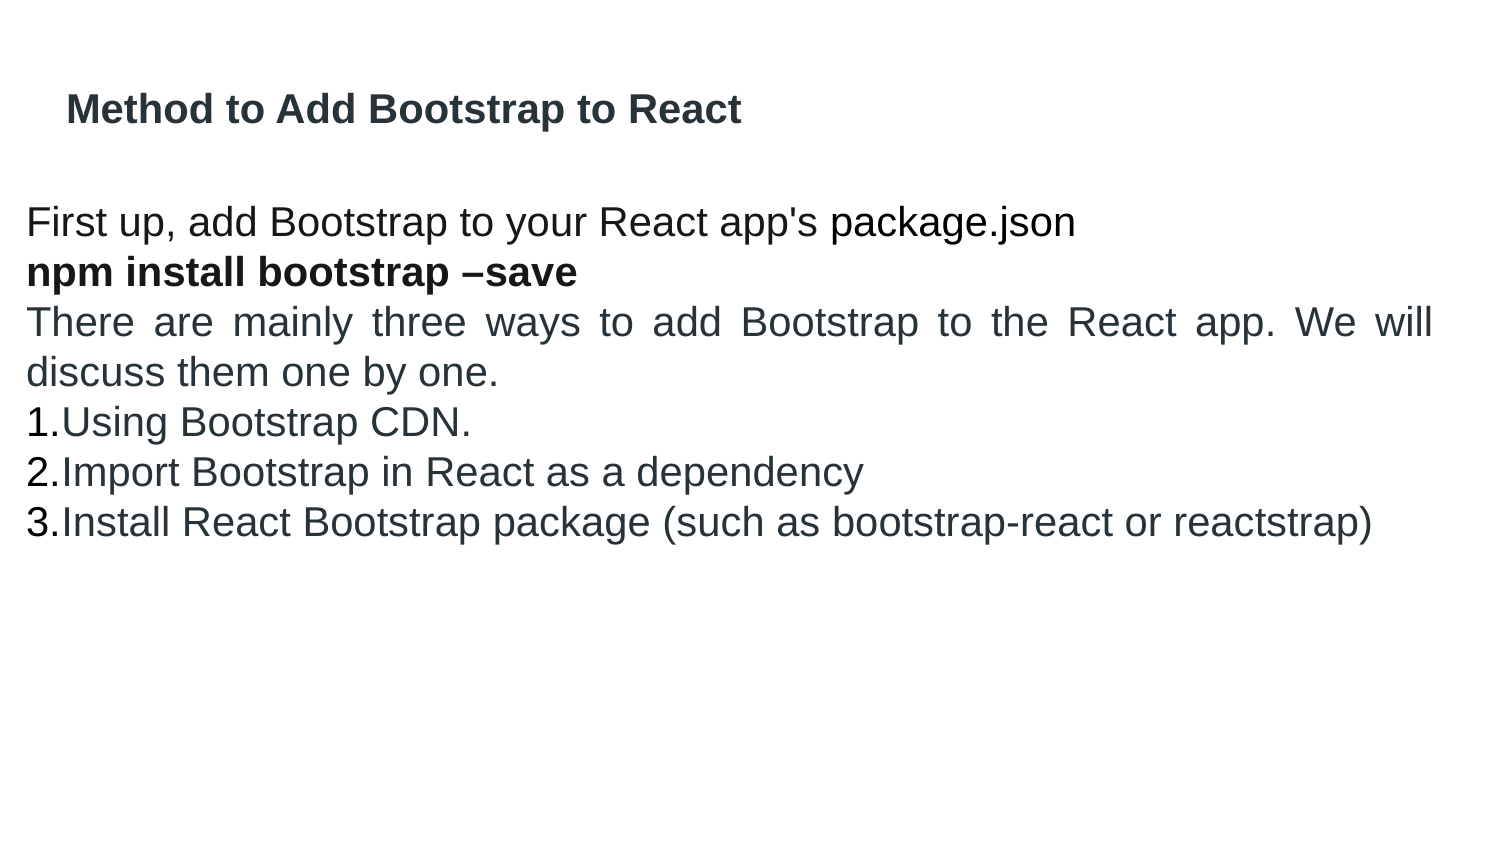

# Method to Add Bootstrap to React
First up, add Bootstrap to your React app's package.json
npm install bootstrap –save
There are mainly three ways to add Bootstrap to the React app. We will discuss them one by one.
Using Bootstrap CDN.
Import Bootstrap in React as a dependency
Install React Bootstrap package (such as bootstrap-react or reactstrap)